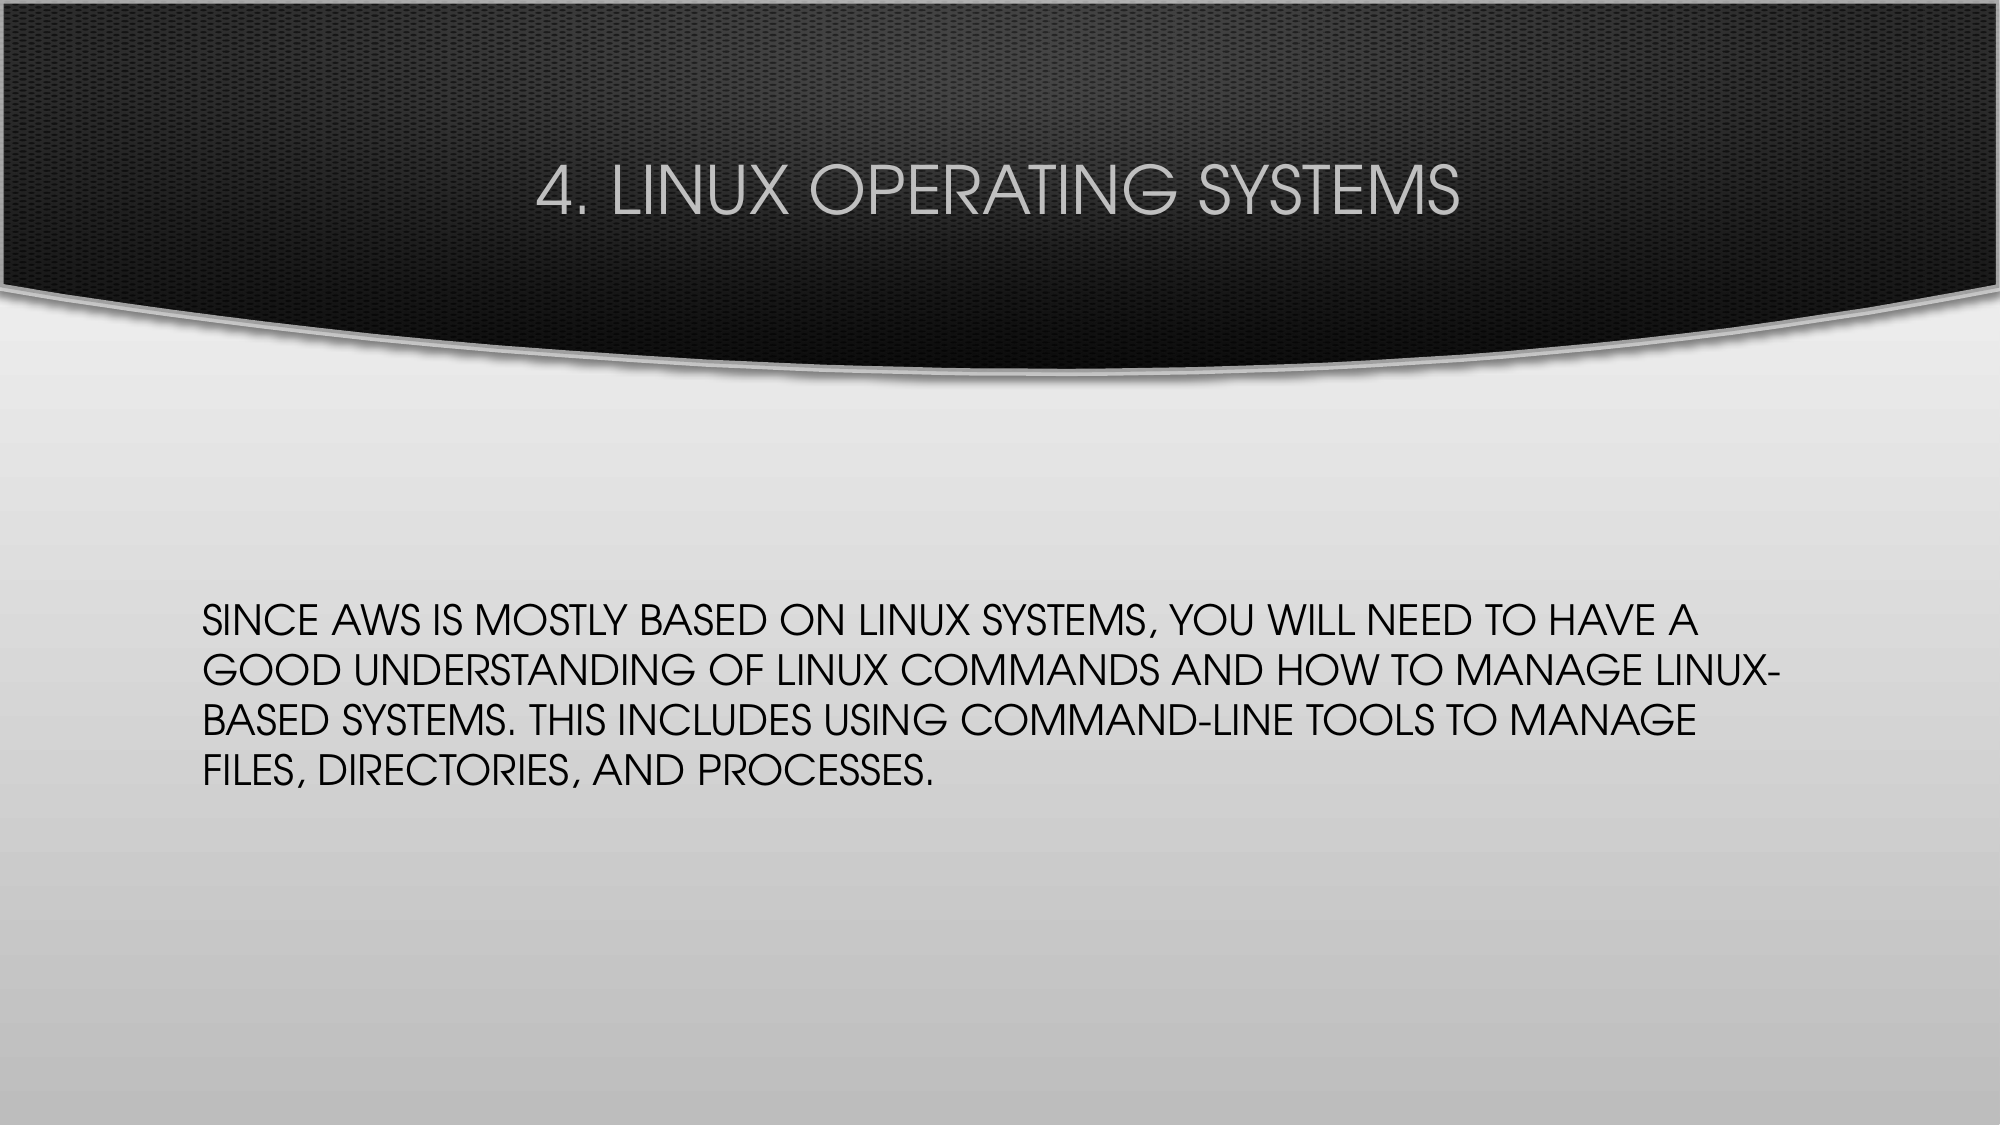

# 4. Linux Operating Systems
Since AWS is mostly based on Linux systems, you will need to have a good understanding of Linux commands and how to manage Linux-based systems. This includes using command-line tools to manage files, directories, and processes.